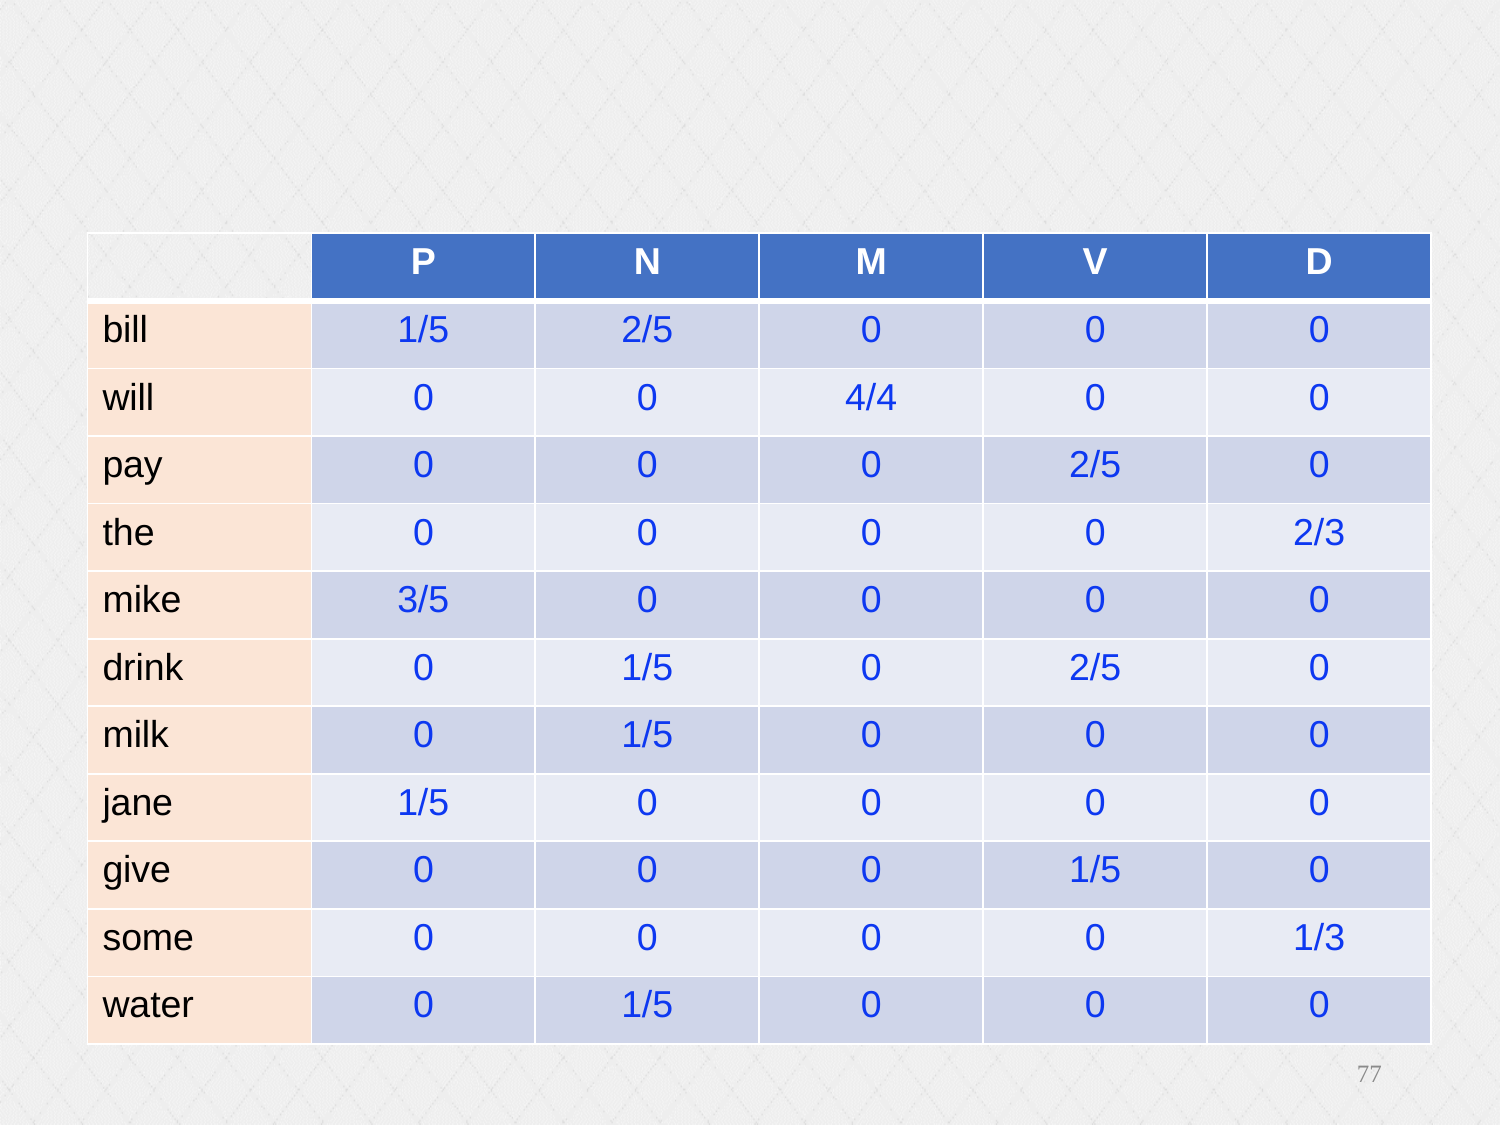

#
|  | P | N | M | V | D |
| --- | --- | --- | --- | --- | --- |
| bill | 1/5 | 2/5 | 0 | 0 | 0 |
| will | 0 | 0 | 4/4 | 0 | 0 |
| pay | 0 | 0 | 0 | 2/5 | 0 |
| the | 0 | 0 | 0 | 0 | 2/3 |
| mike | 3/5 | 0 | 0 | 0 | 0 |
| drink | 0 | 1/5 | 0 | 2/5 | 0 |
| milk | 0 | 1/5 | 0 | 0 | 0 |
| jane | 1/5 | 0 | 0 | 0 | 0 |
| give | 0 | 0 | 0 | 1/5 | 0 |
| some | 0 | 0 | 0 | 0 | 1/3 |
| water | 0 | 1/5 | 0 | 0 | 0 |

77